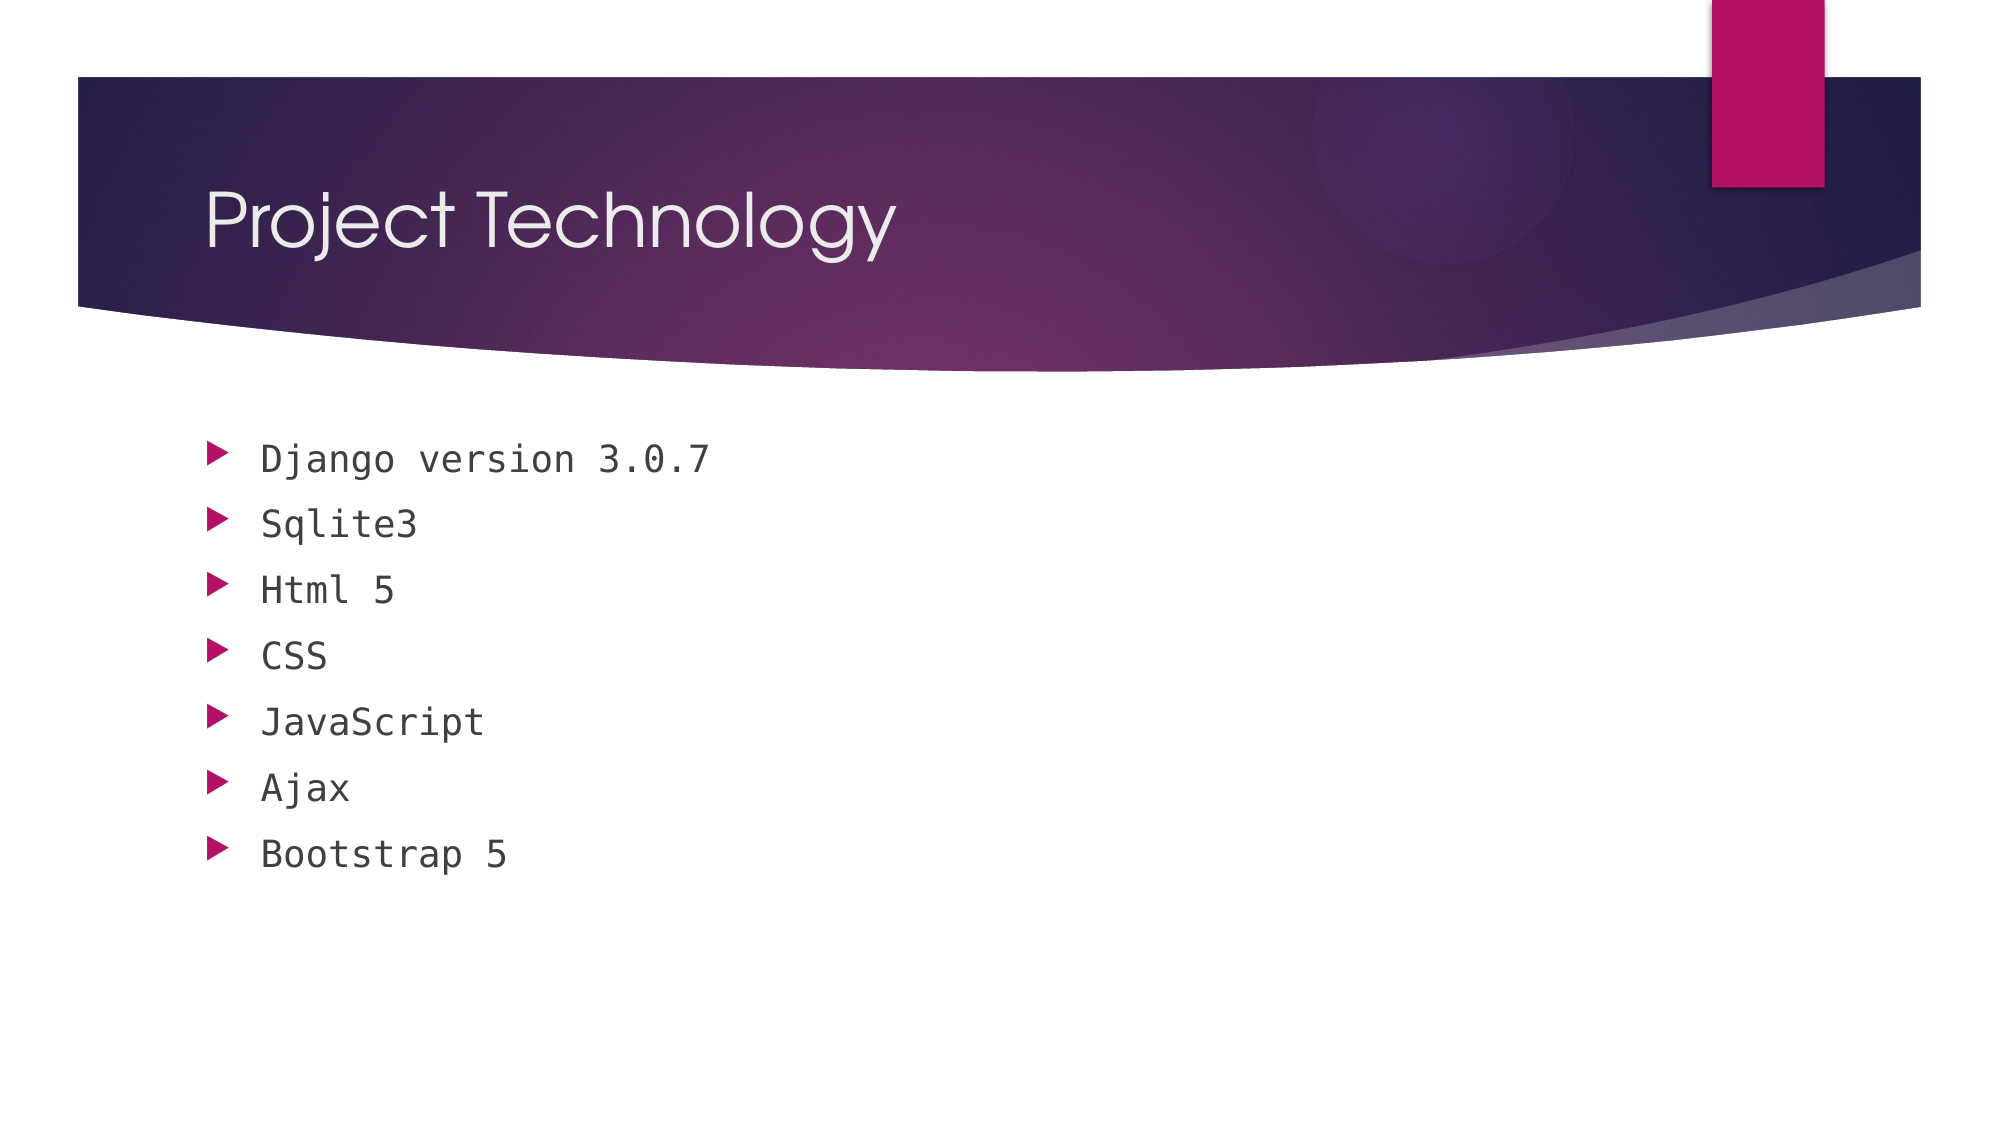

# Project Technology
Django version 3.0.7
Sqlite3
Html 5
CSS
JavaScript
Ajax
Bootstrap 5